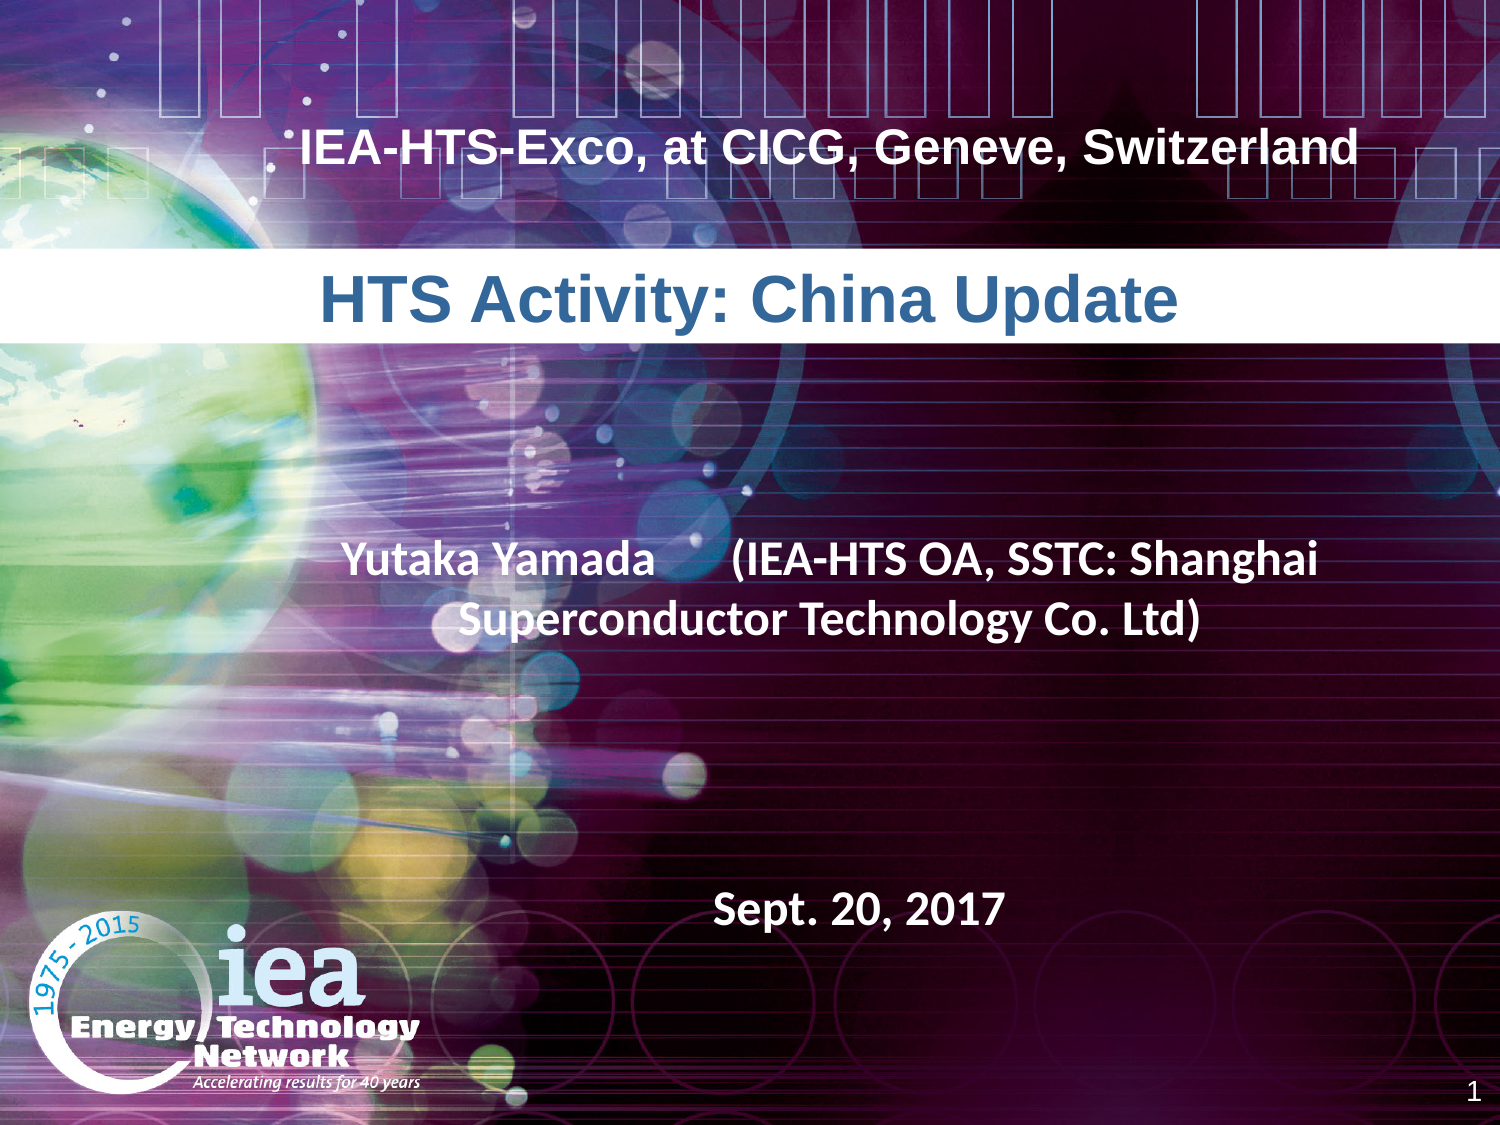

IEA-HTS-Exco, at CICG, Geneve, Switzerland
HTS Activity: China Update
Yutaka Yamada　(IEA-HTS OA, SSTC: Shanghai Superconductor Technology Co. Ltd)
Sept. 20, 2017
1